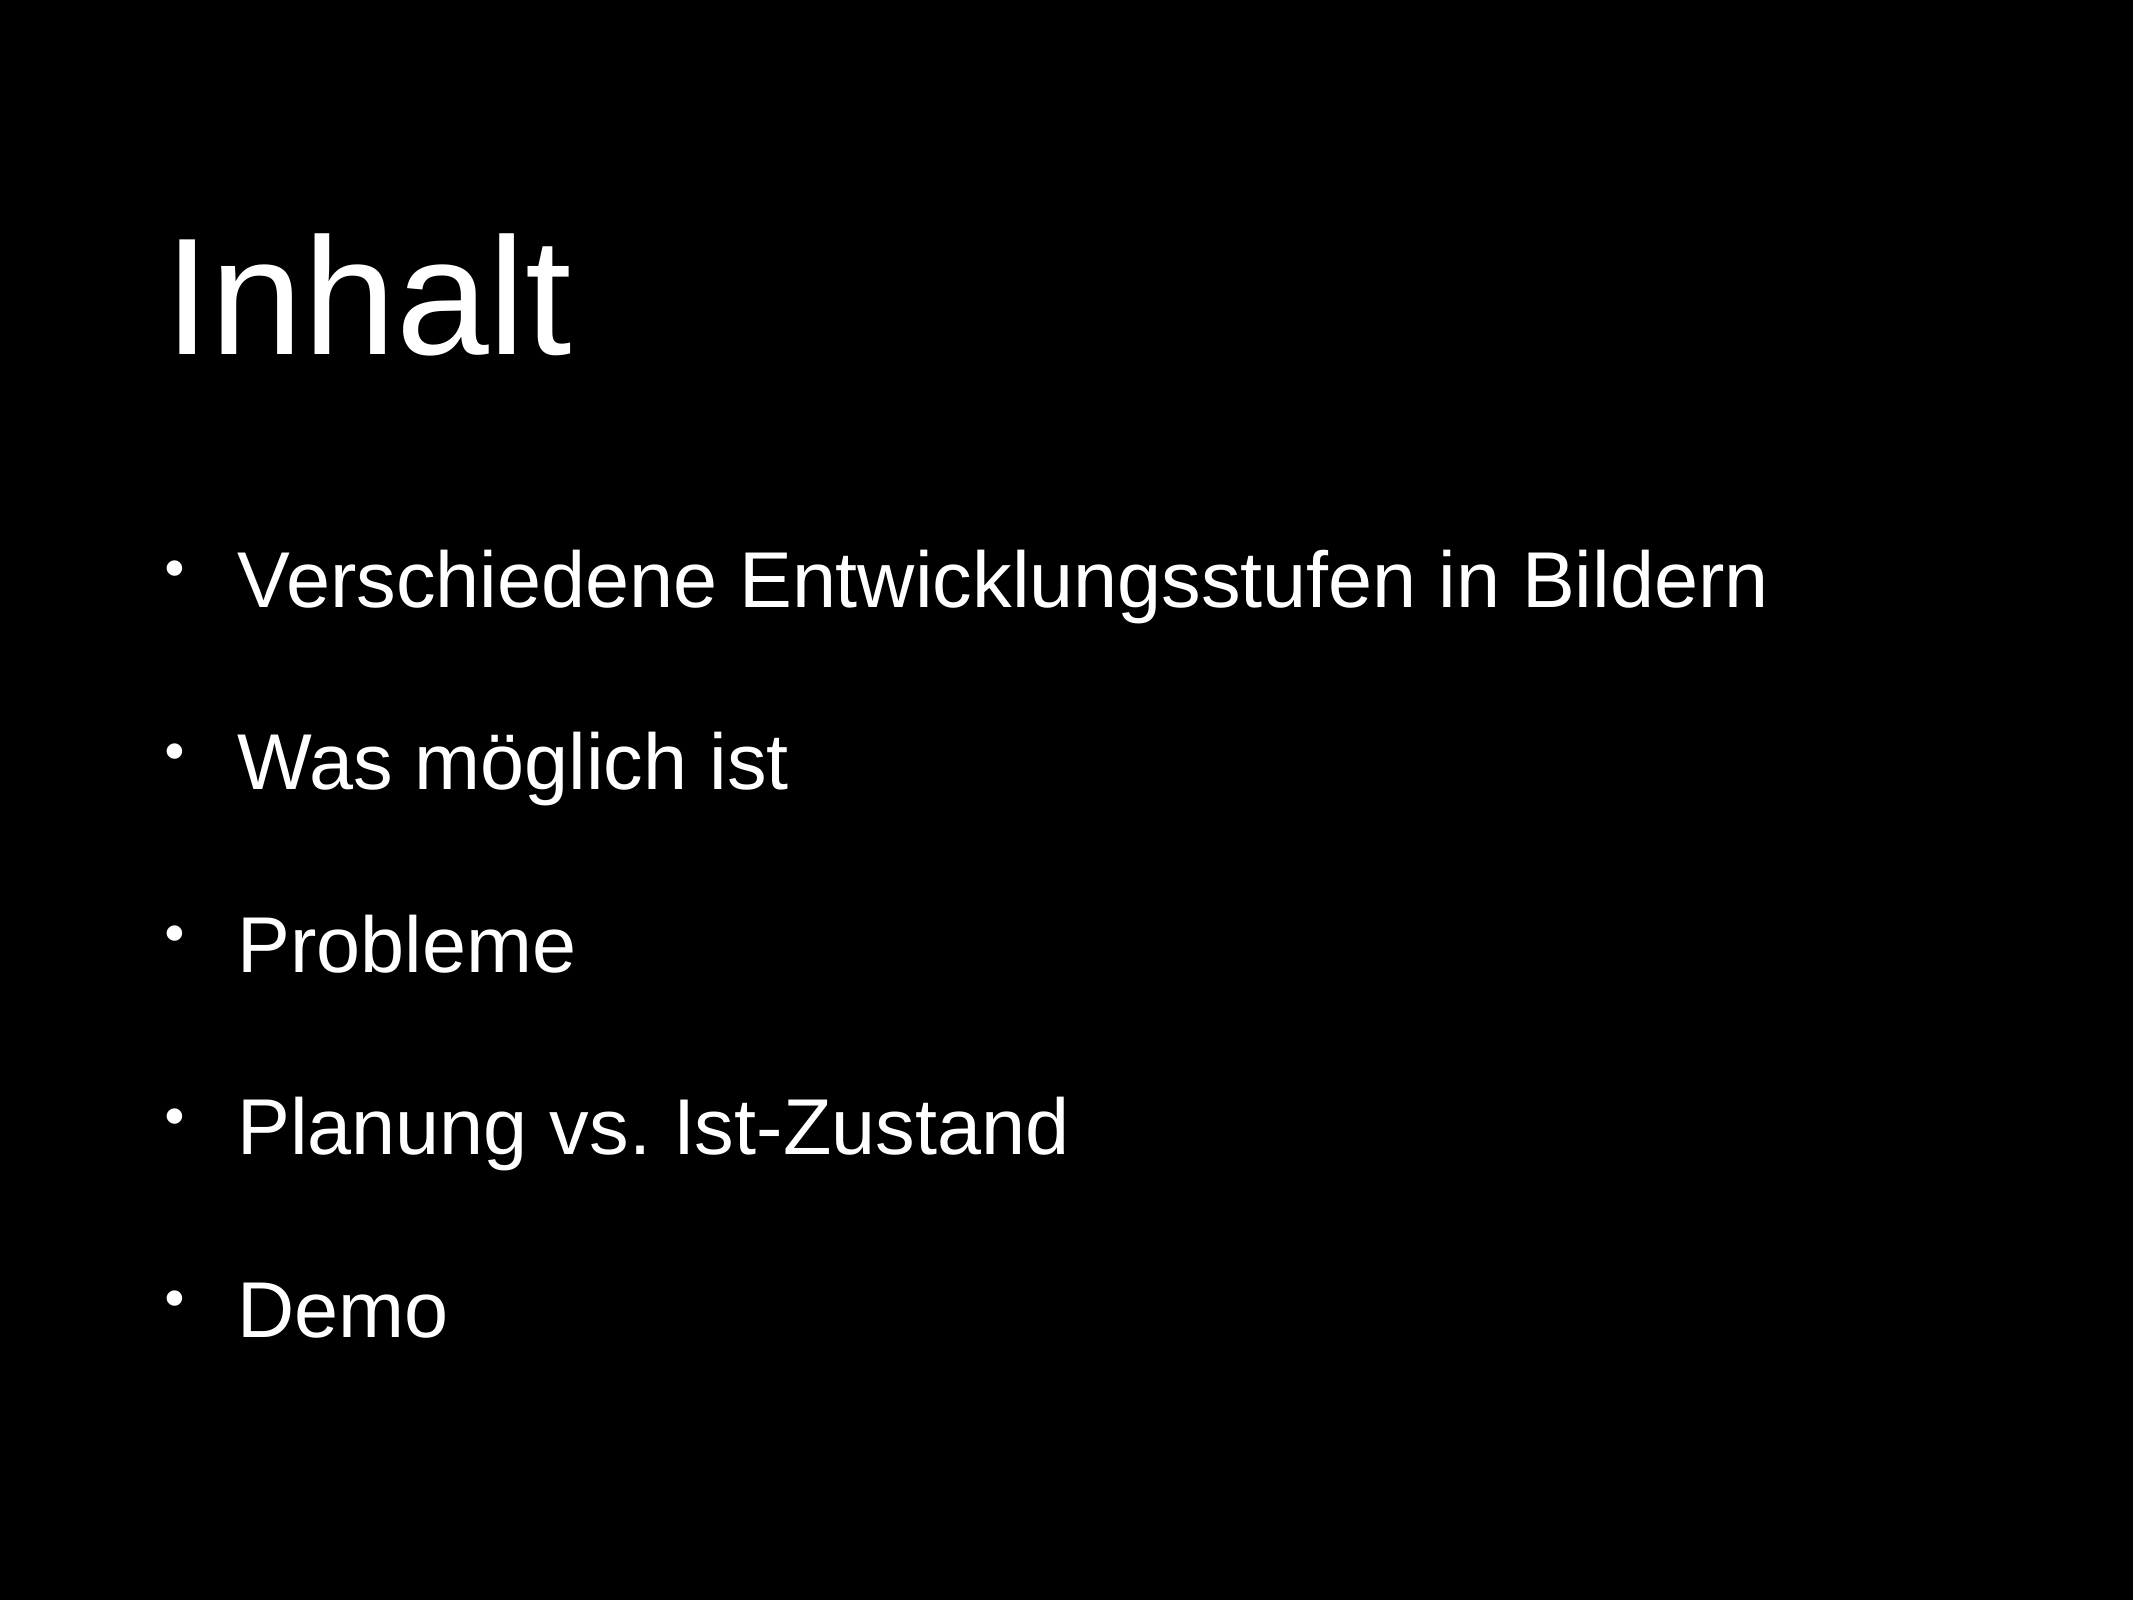

# Inhalt
Verschiedene Entwicklungsstufen in Bildern
Was möglich ist
Probleme
Planung vs. Ist-Zustand
Demo